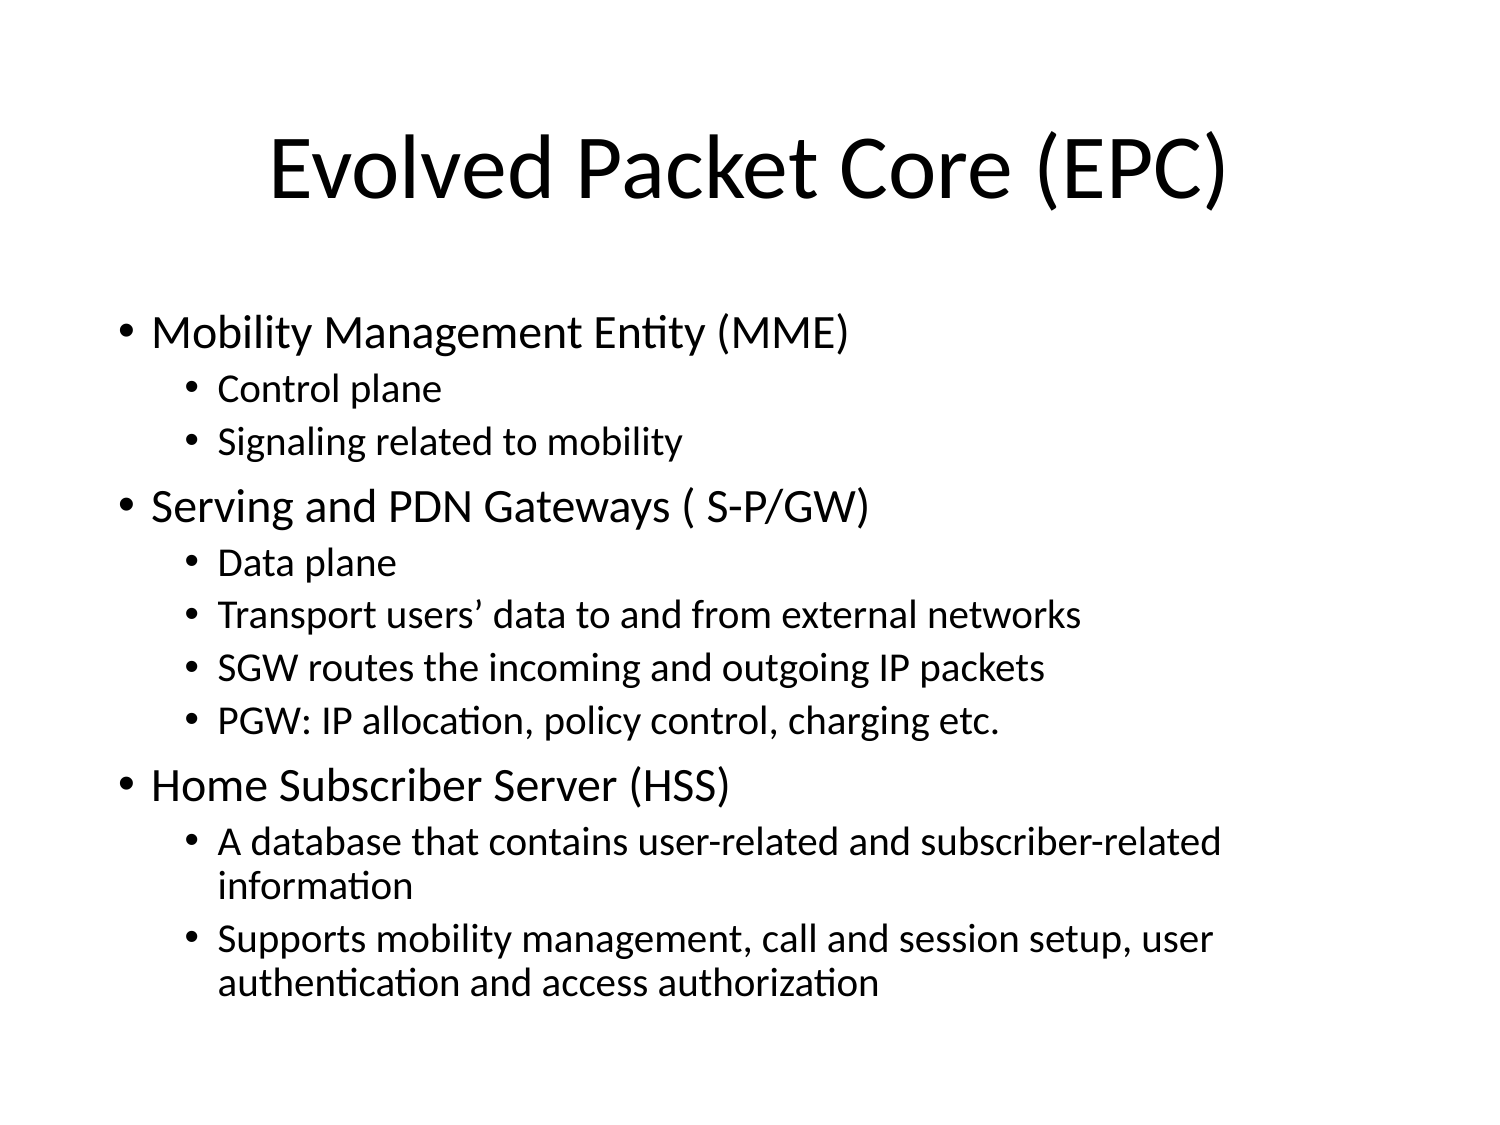

# Evolved Packet Core (EPC)
Mobility Management Entity (MME)
Control plane
Signaling related to mobility
Serving and PDN Gateways ( S-P/GW)
Data plane
Transport users’ data to and from external networks
SGW routes the incoming and outgoing IP packets
PGW: IP allocation, policy control, charging etc.
Home Subscriber Server (HSS)
A database that contains user-related and subscriber-related information
Supports mobility management, call and session setup, user authentication and access authorization